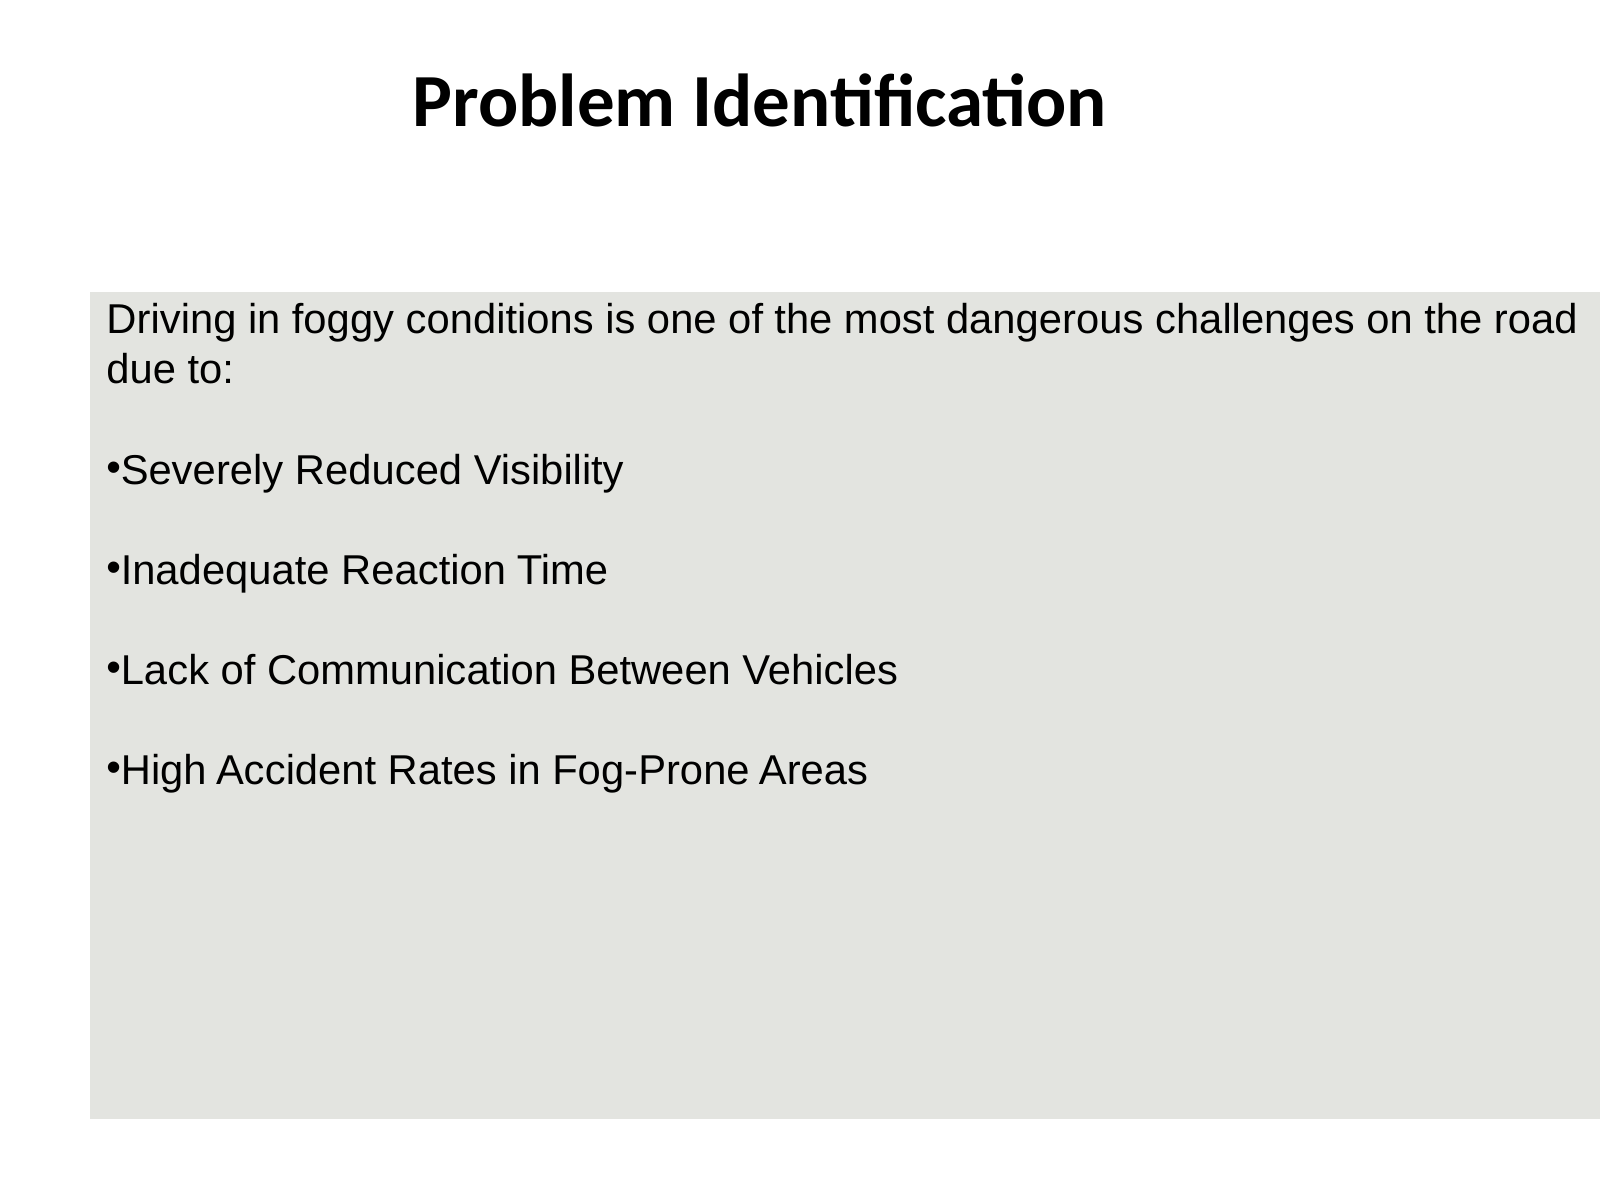

Problem Identification

Driving in foggy conditions is one of the most dangerous challenges on the road due to:

Severely Reduced Visibility

Inadequate Reaction Time

Lack of Communication Between Vehicles

High Accident Rates in Fog-Prone Areas